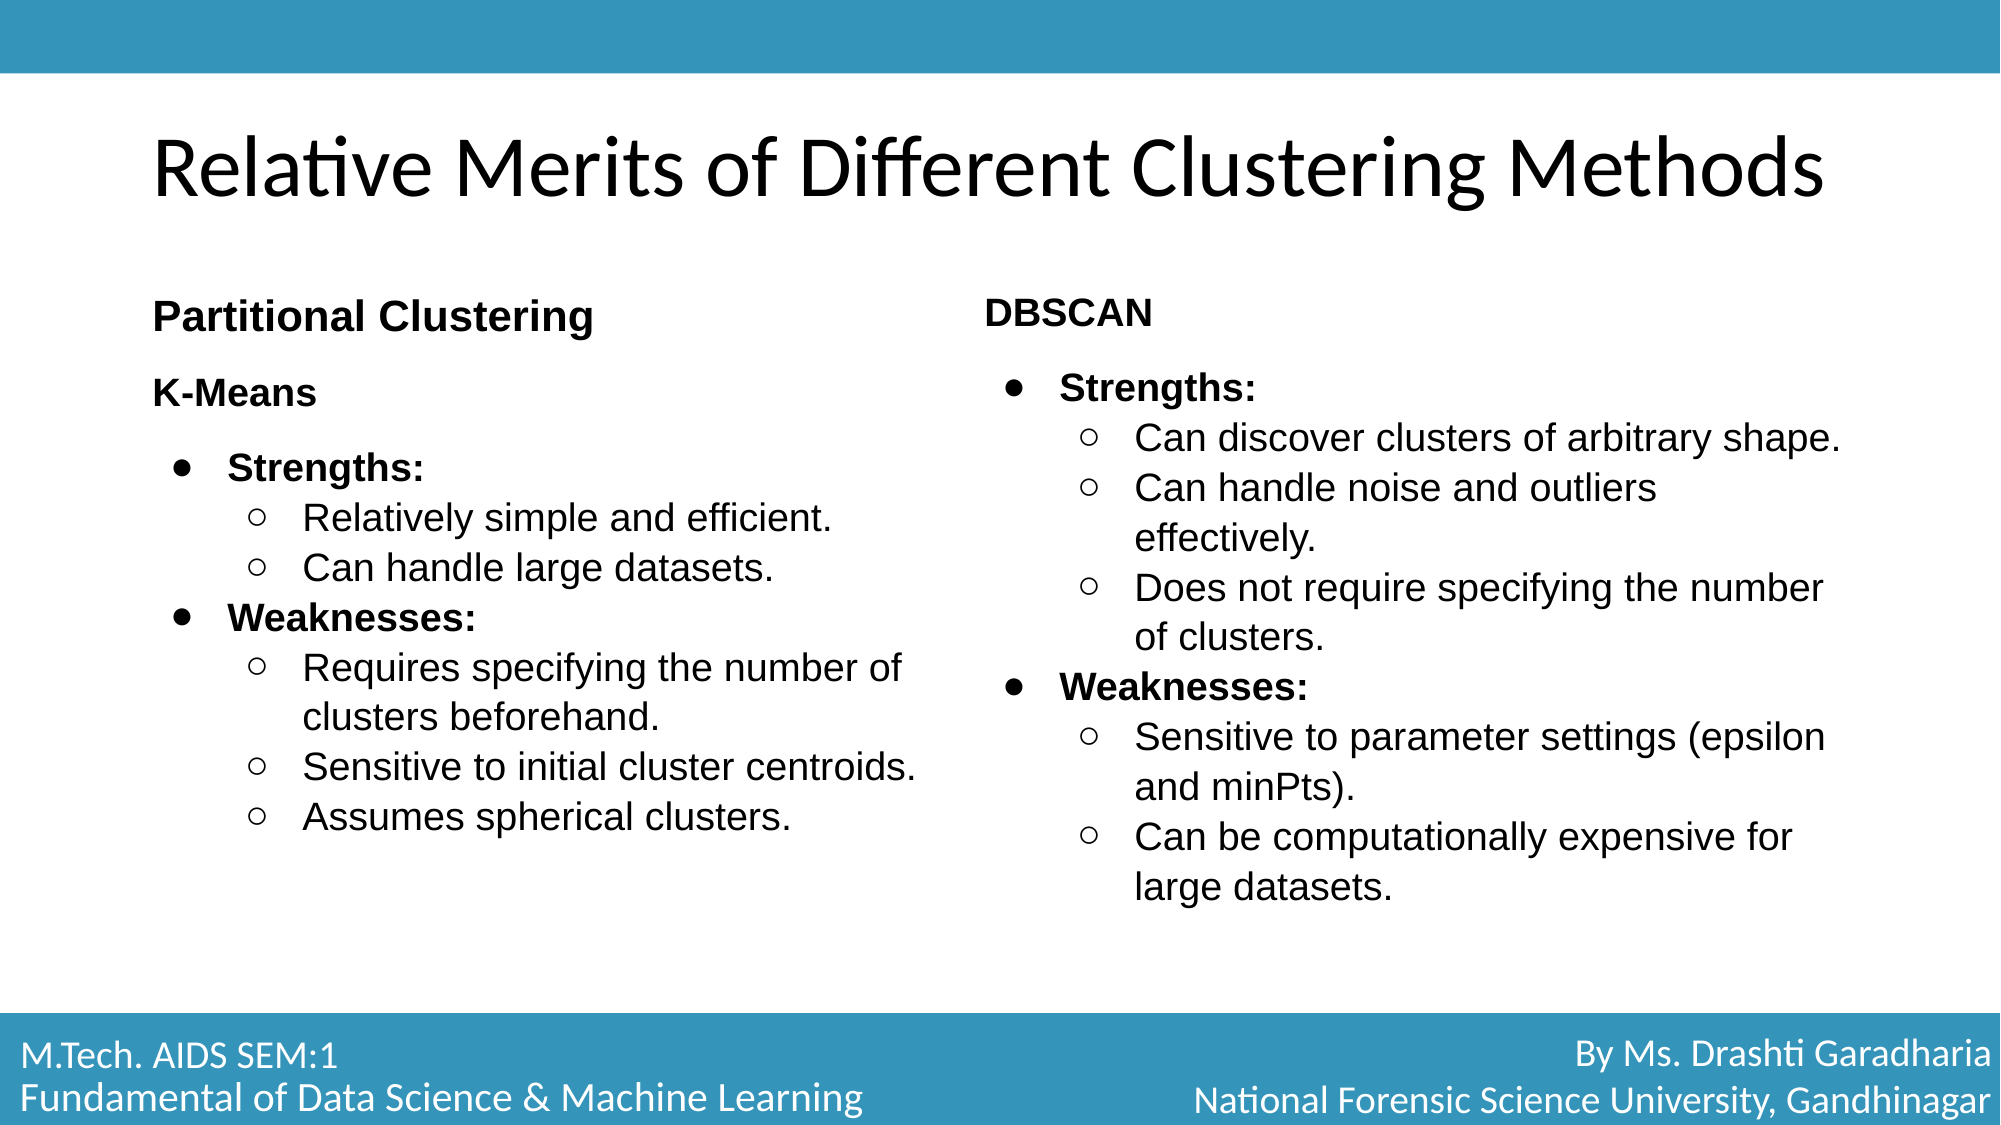

# Relative Merits of Different Clustering Methods
Partitional Clustering
K-Means
Strengths:
Relatively simple and efficient.
Can handle large datasets.
Weaknesses:
Requires specifying the number of clusters beforehand.
Sensitive to initial cluster centroids.
Assumes spherical clusters.

DBSCAN
Strengths:
Can discover clusters of arbitrary shape.
Can handle noise and outliers effectively.
Does not require specifying the number of clusters.
Weaknesses:
Sensitive to parameter settings (epsilon and minPts).
Can be computationally expensive for large datasets.